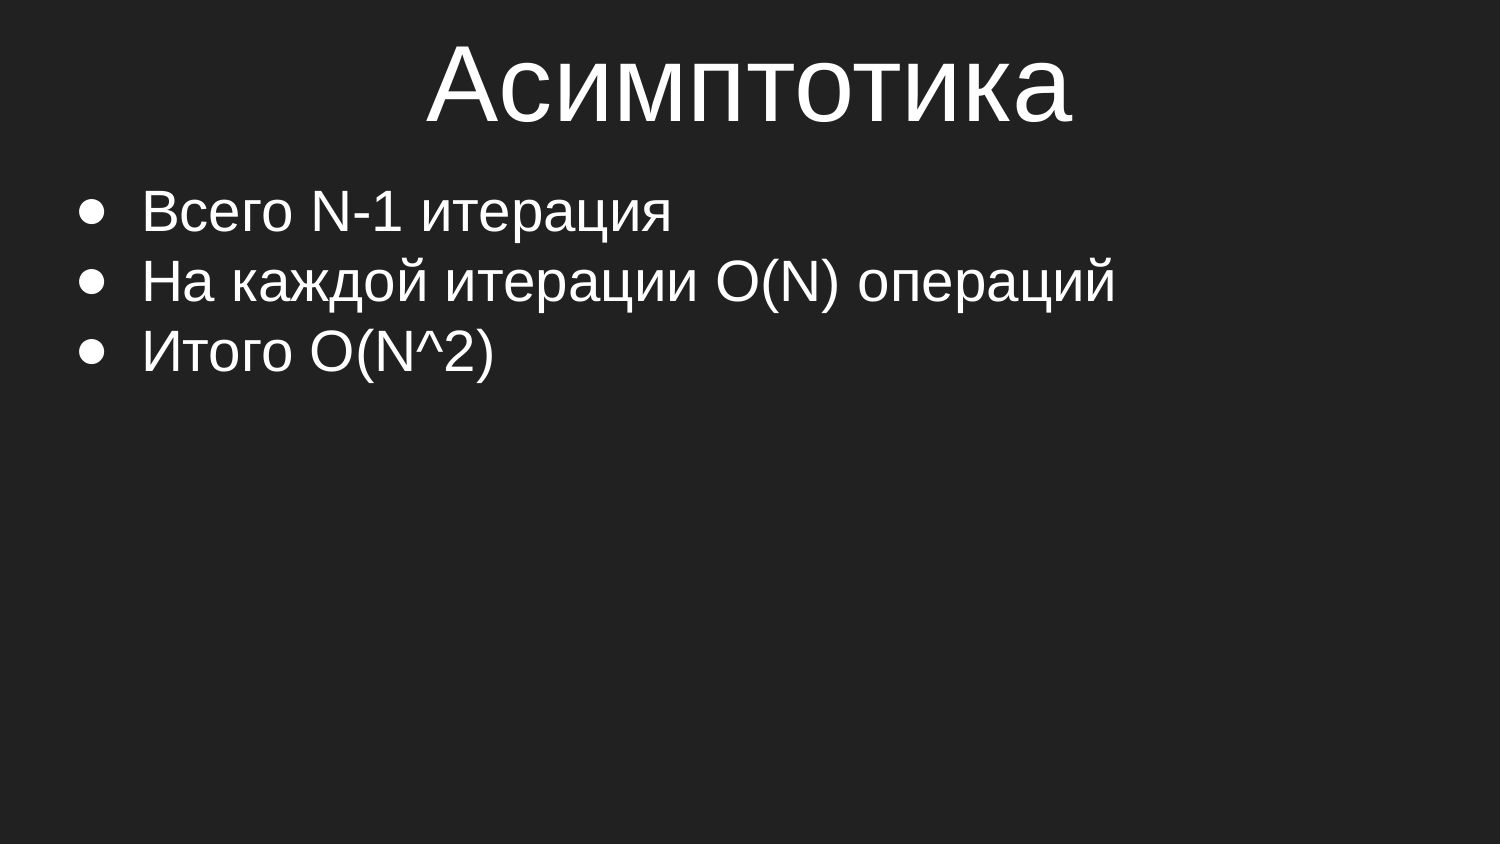

# Асимптотика
Всего N-1 итерация
На каждой итерации O(N) операций
Итого O(N^2)